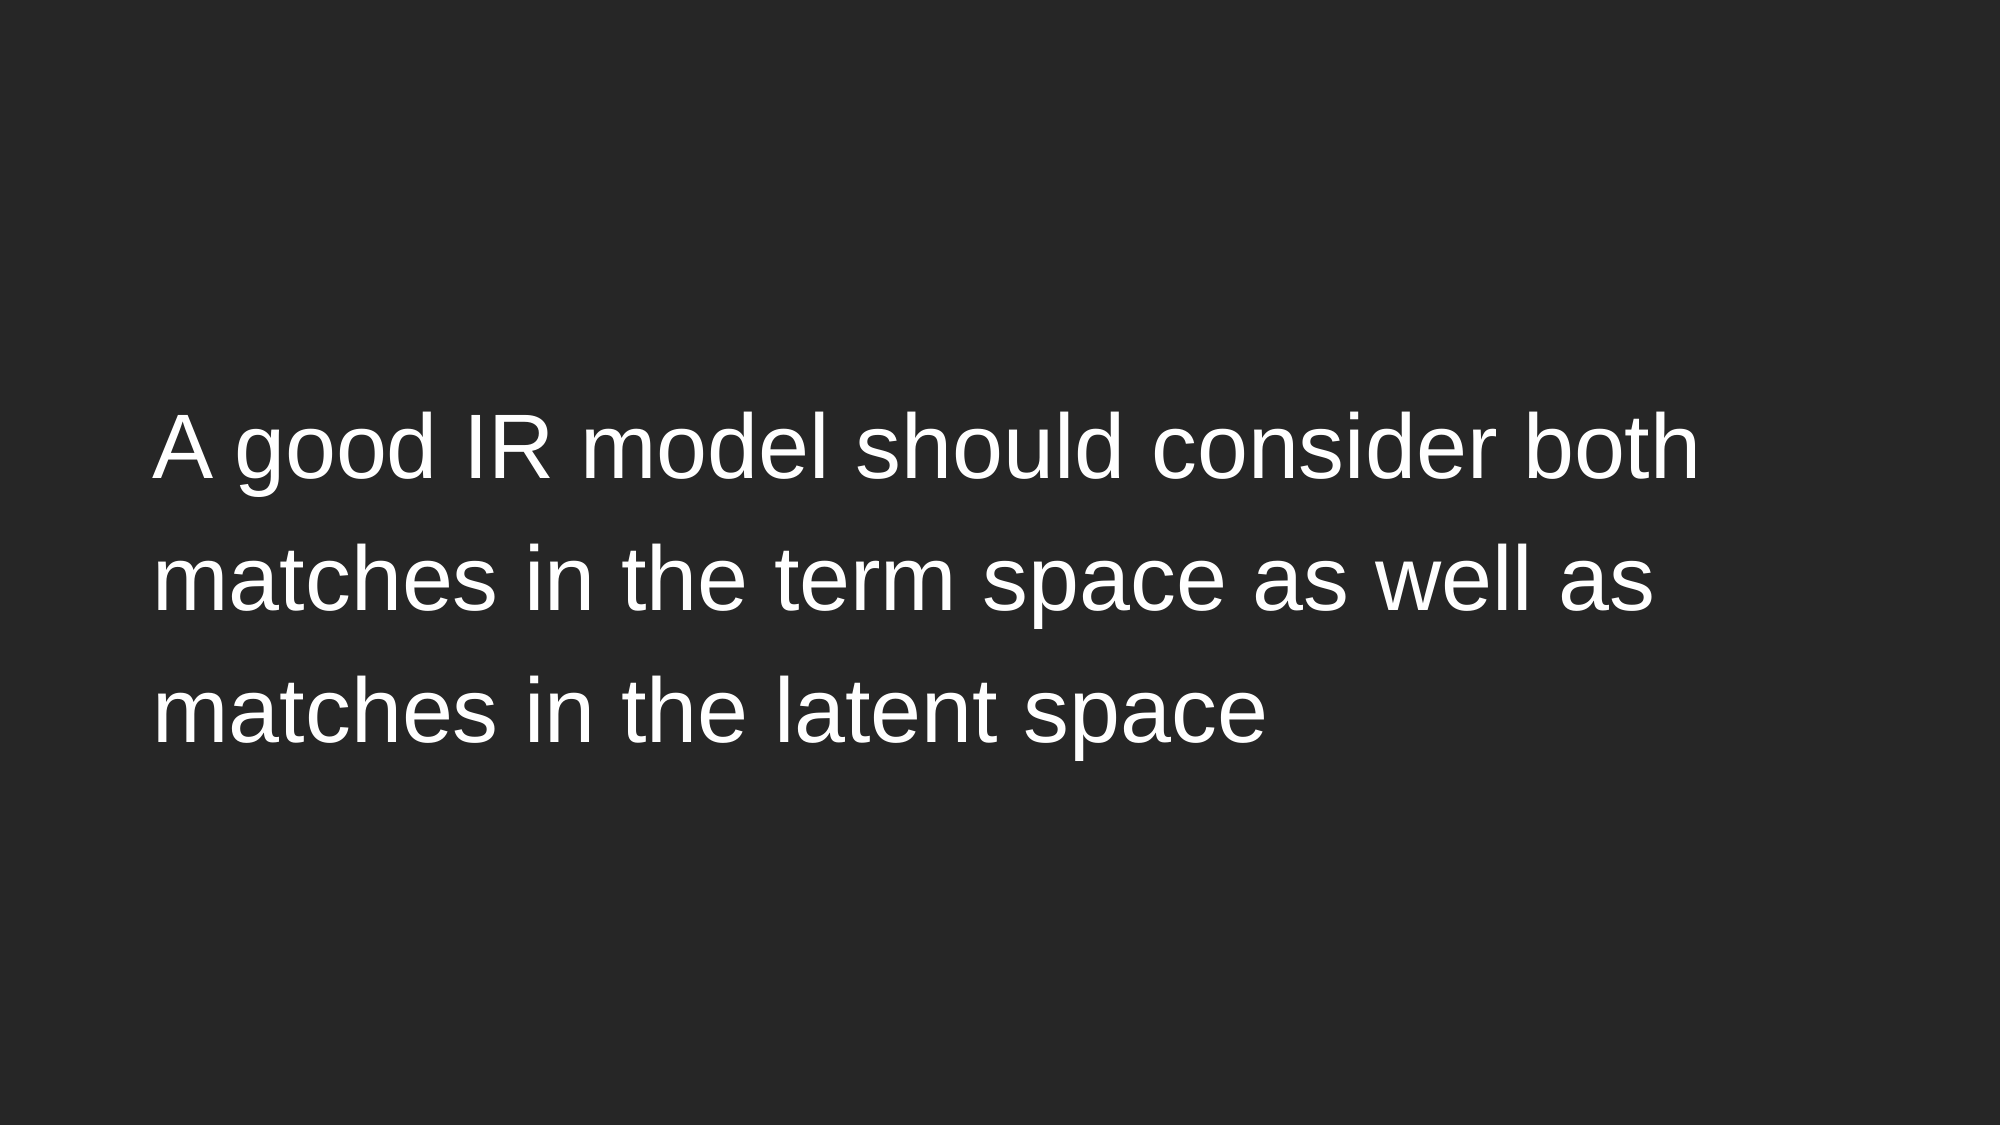

# A good IR model should consider both matches in the term space as well as matches in the latent space